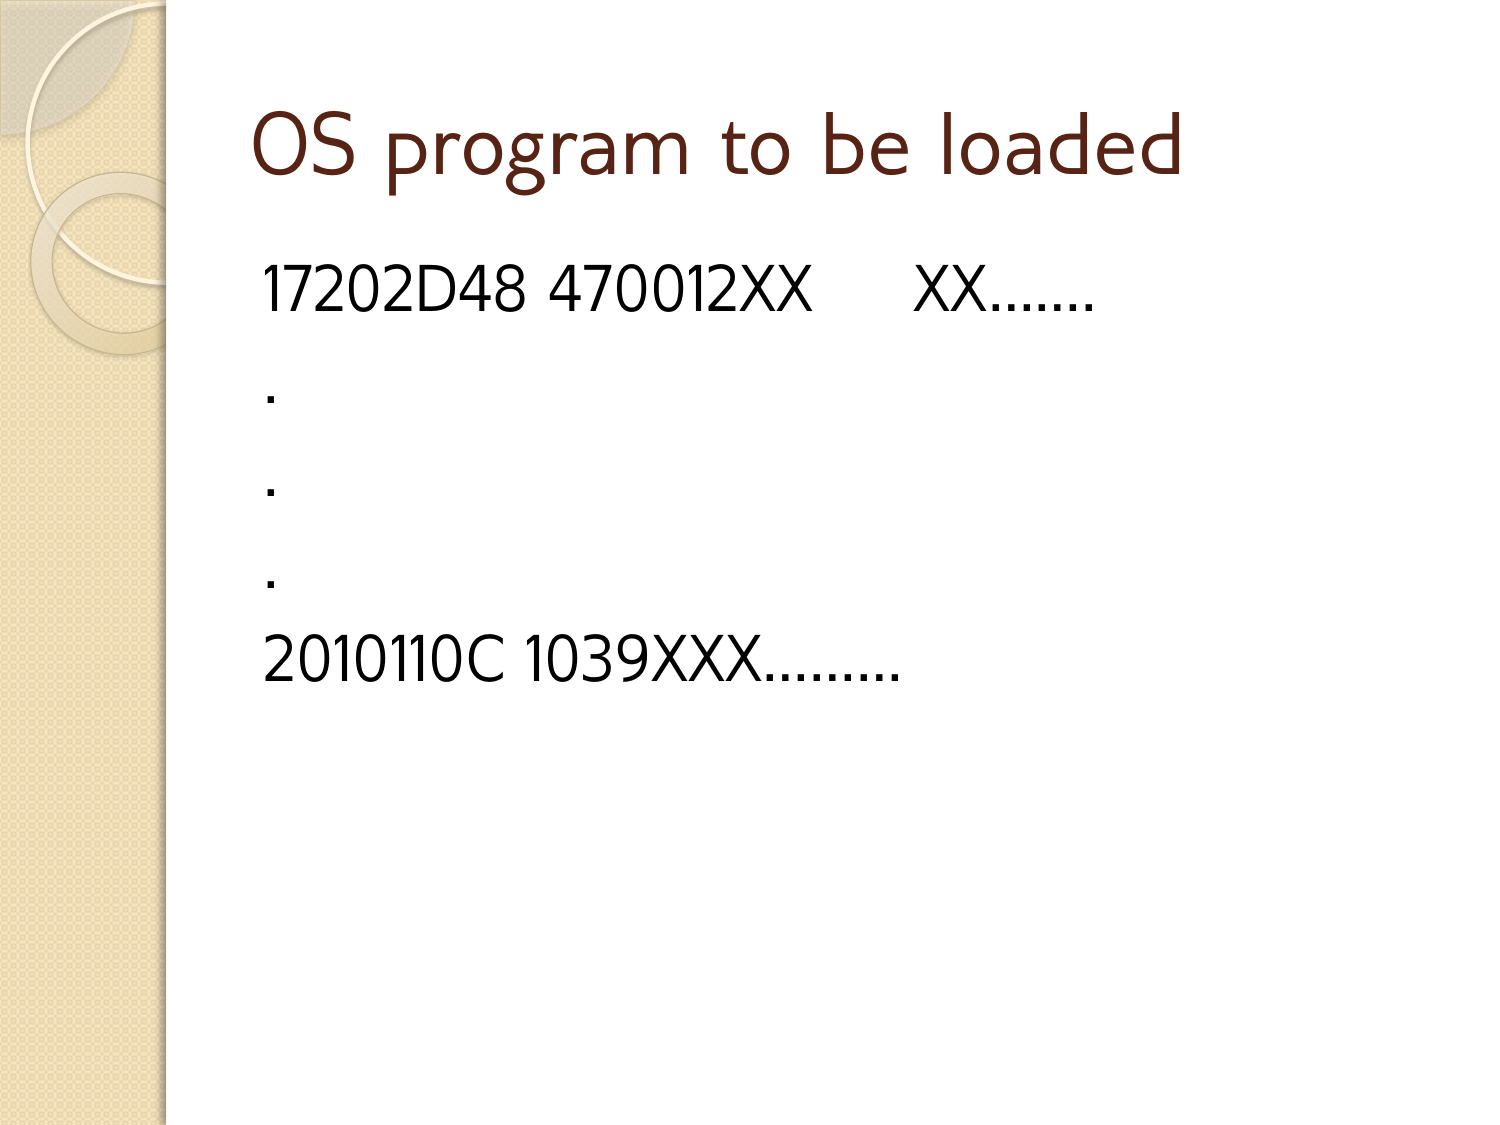

# OS program to be loaded
17202D48 470012XX     XX…….
.
.
.
2010110C 1039XXX………